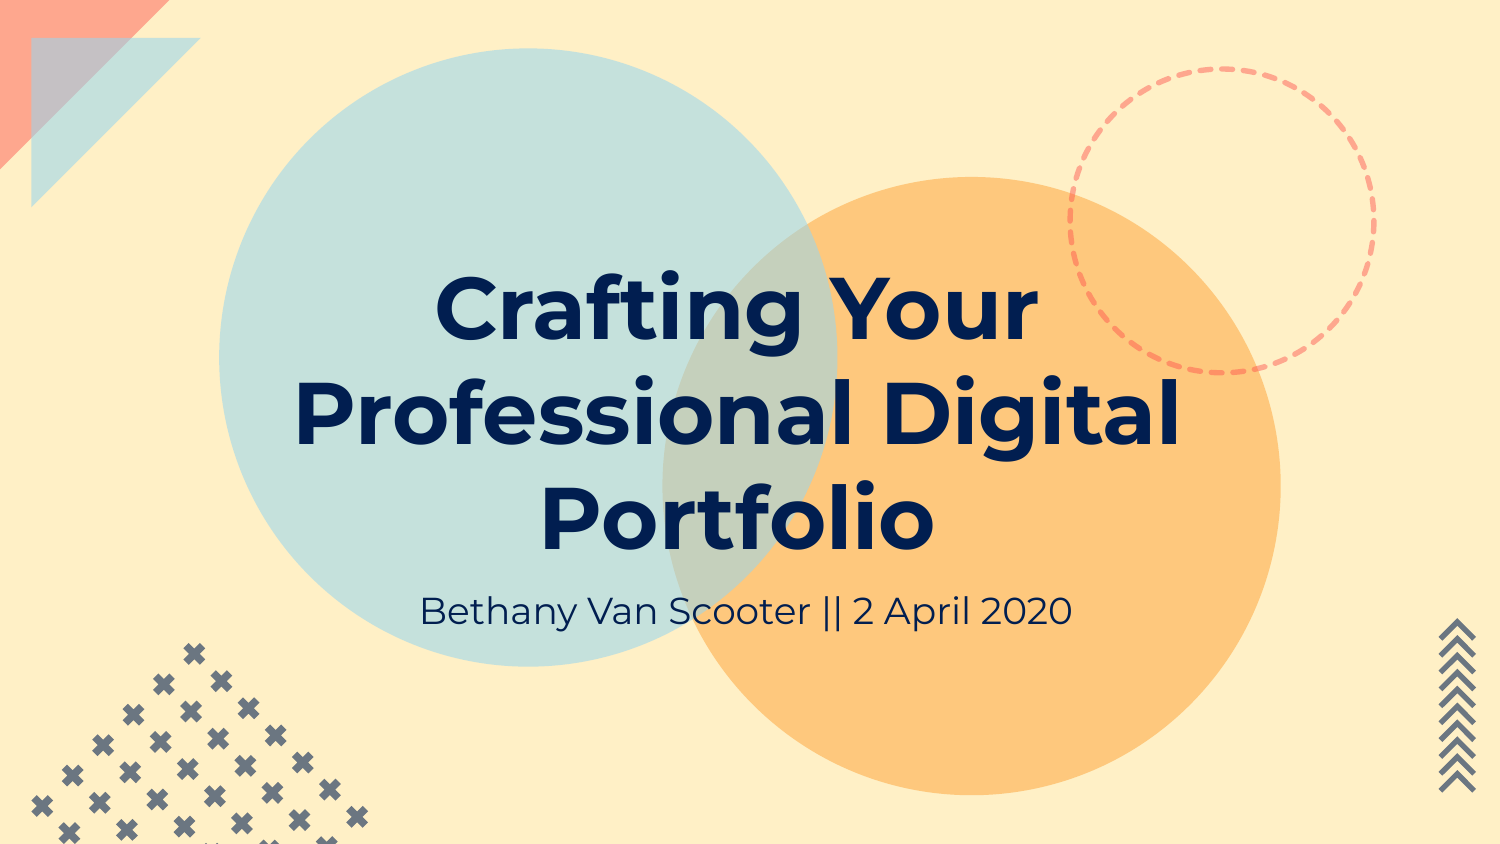

# Crafting Your Professional Digital Portfolio
Bethany Van Scooter || 2 April 2020